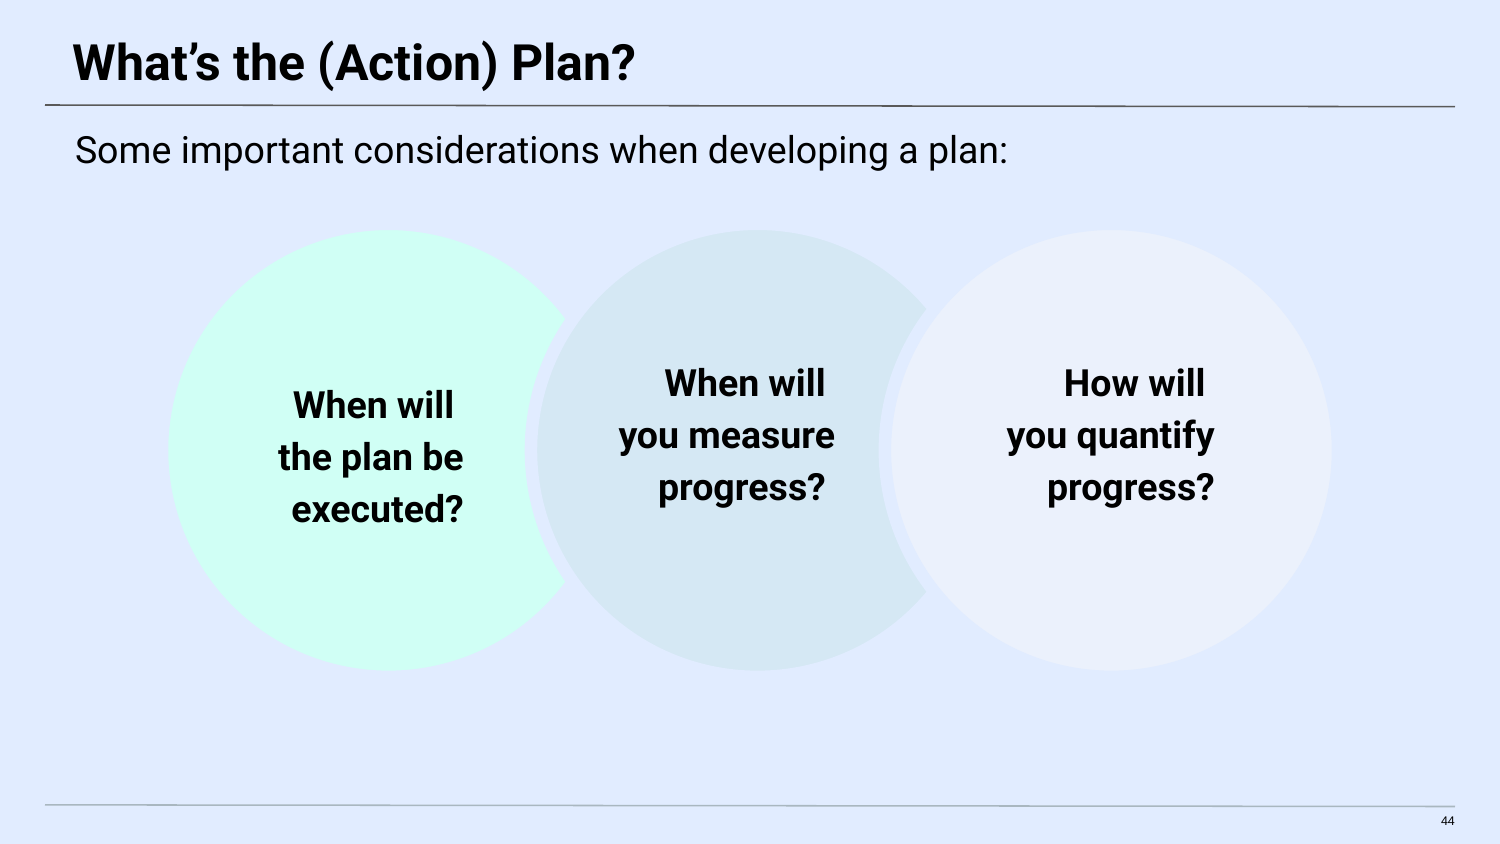

# What’s the (Action) Plan?
Some important considerations when developing a plan:
When will
you measure progress?
How will
you quantify progress?

When will
the plan be executed?
44